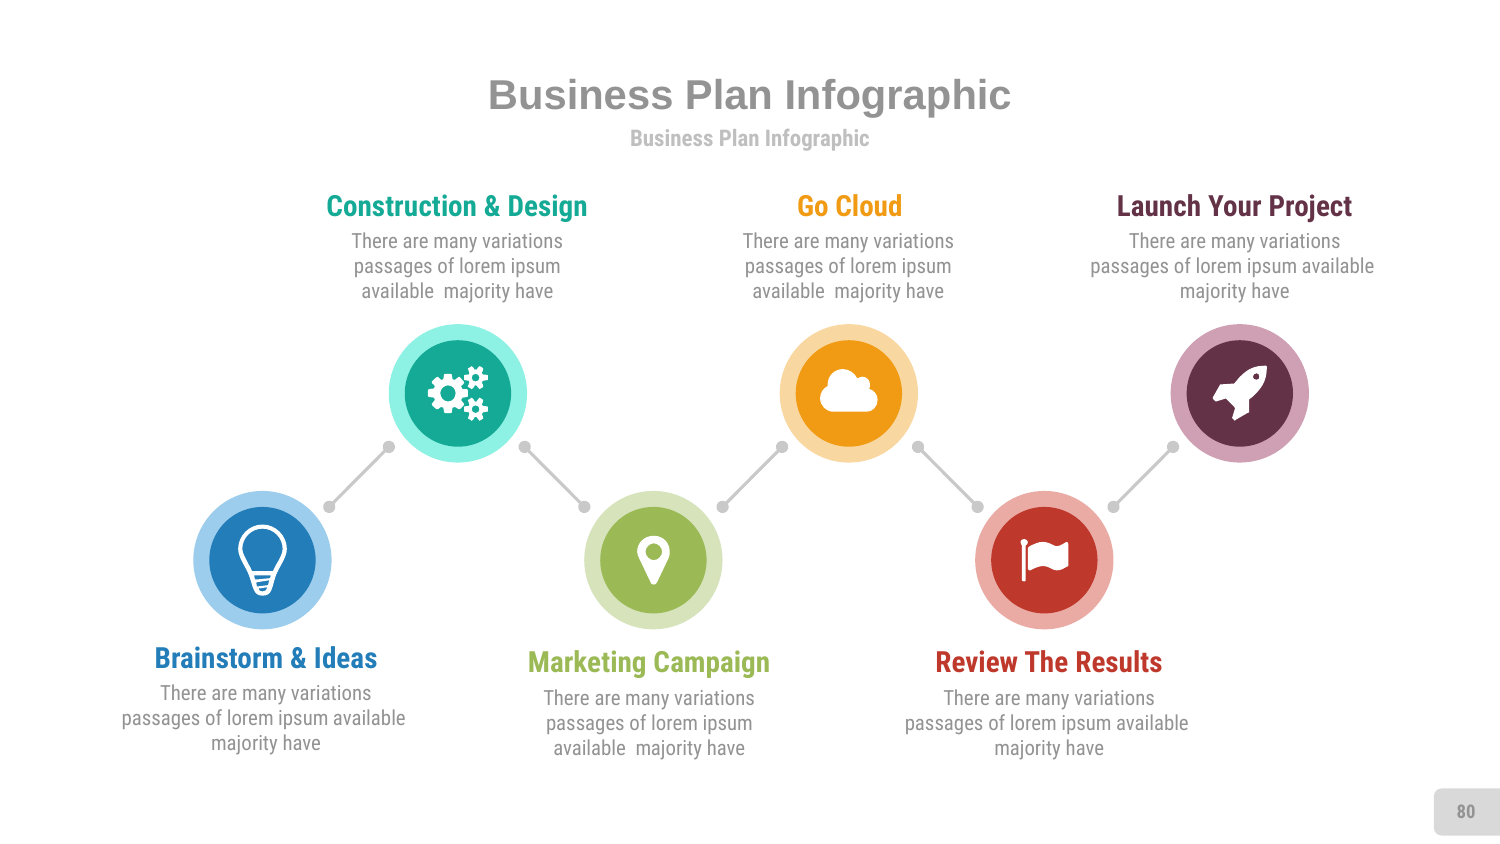

# Business Plan Infographic
Business Plan Infographic
Construction & Design
There are many variations passages of lorem ipsum available  majority have
Go Cloud
There are many variations passages of lorem ipsum available  majority have
Launch Your Project
There are many variations passages of lorem ipsum available  majority have

Brainstorm & Ideas
There are many variations passages of lorem ipsum available  majority have
Marketing Campaign
There are many variations passages of lorem ipsum available  majority have
Review The Results
There are many variations passages of lorem ipsum available  majority have
80